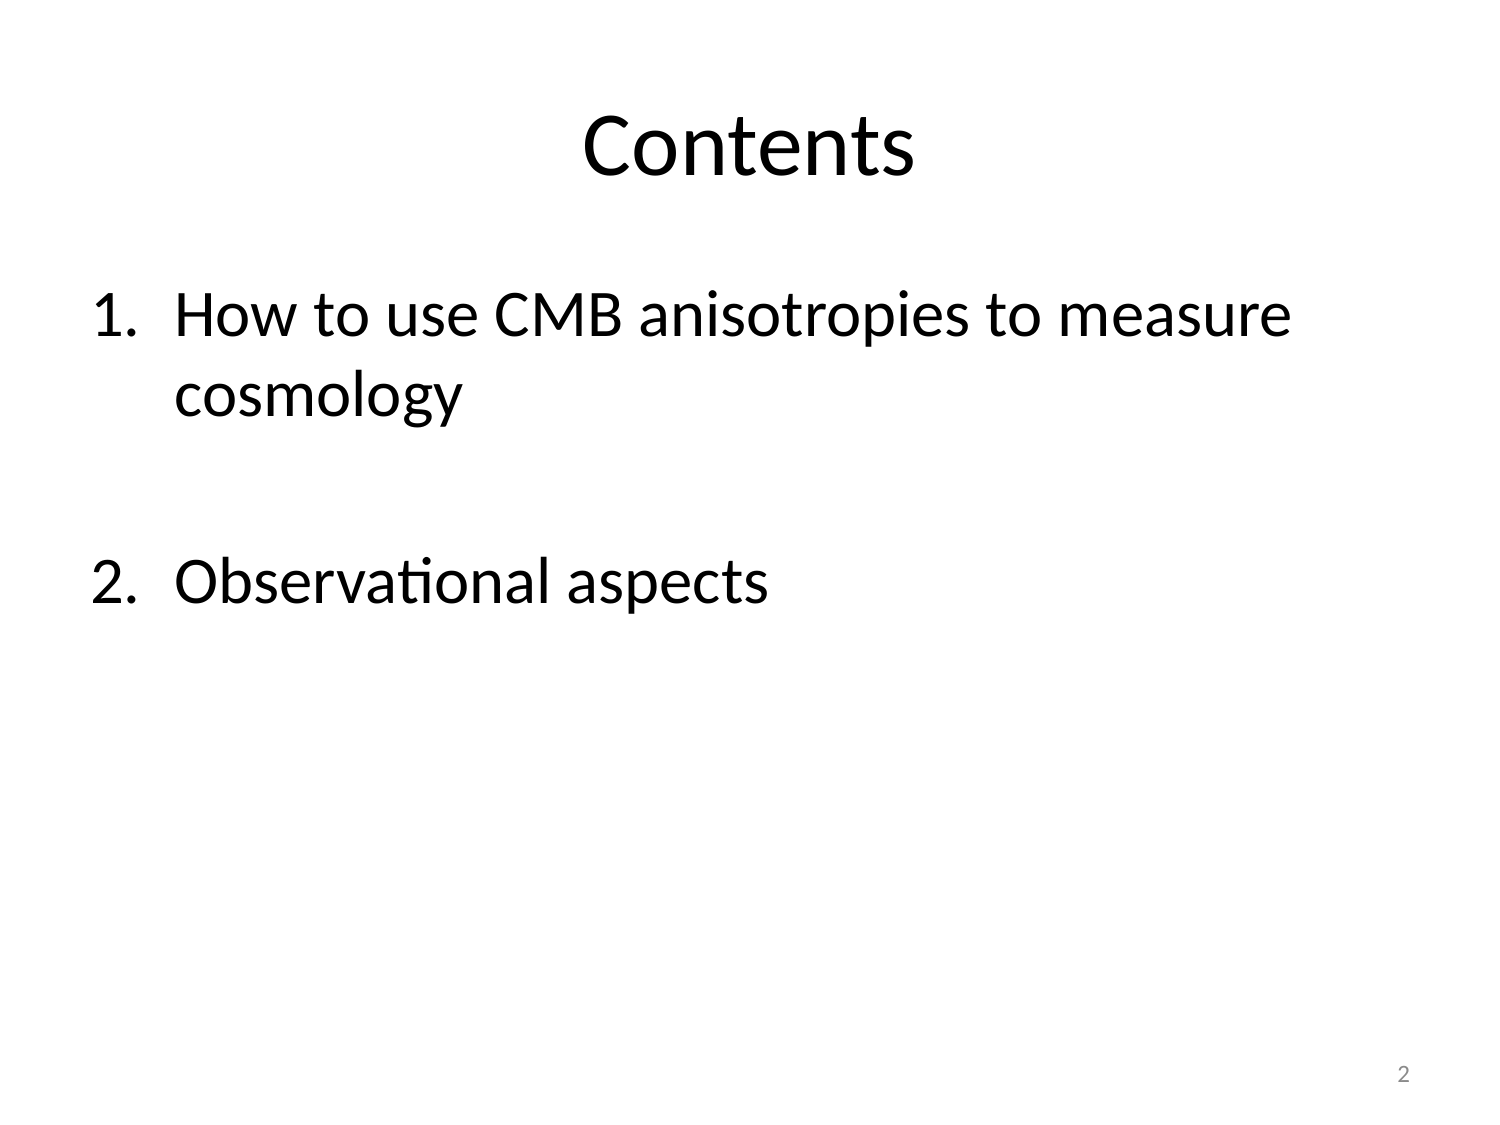

# Contents
How to use CMB anisotropies to measure cosmology

Observational aspects
2